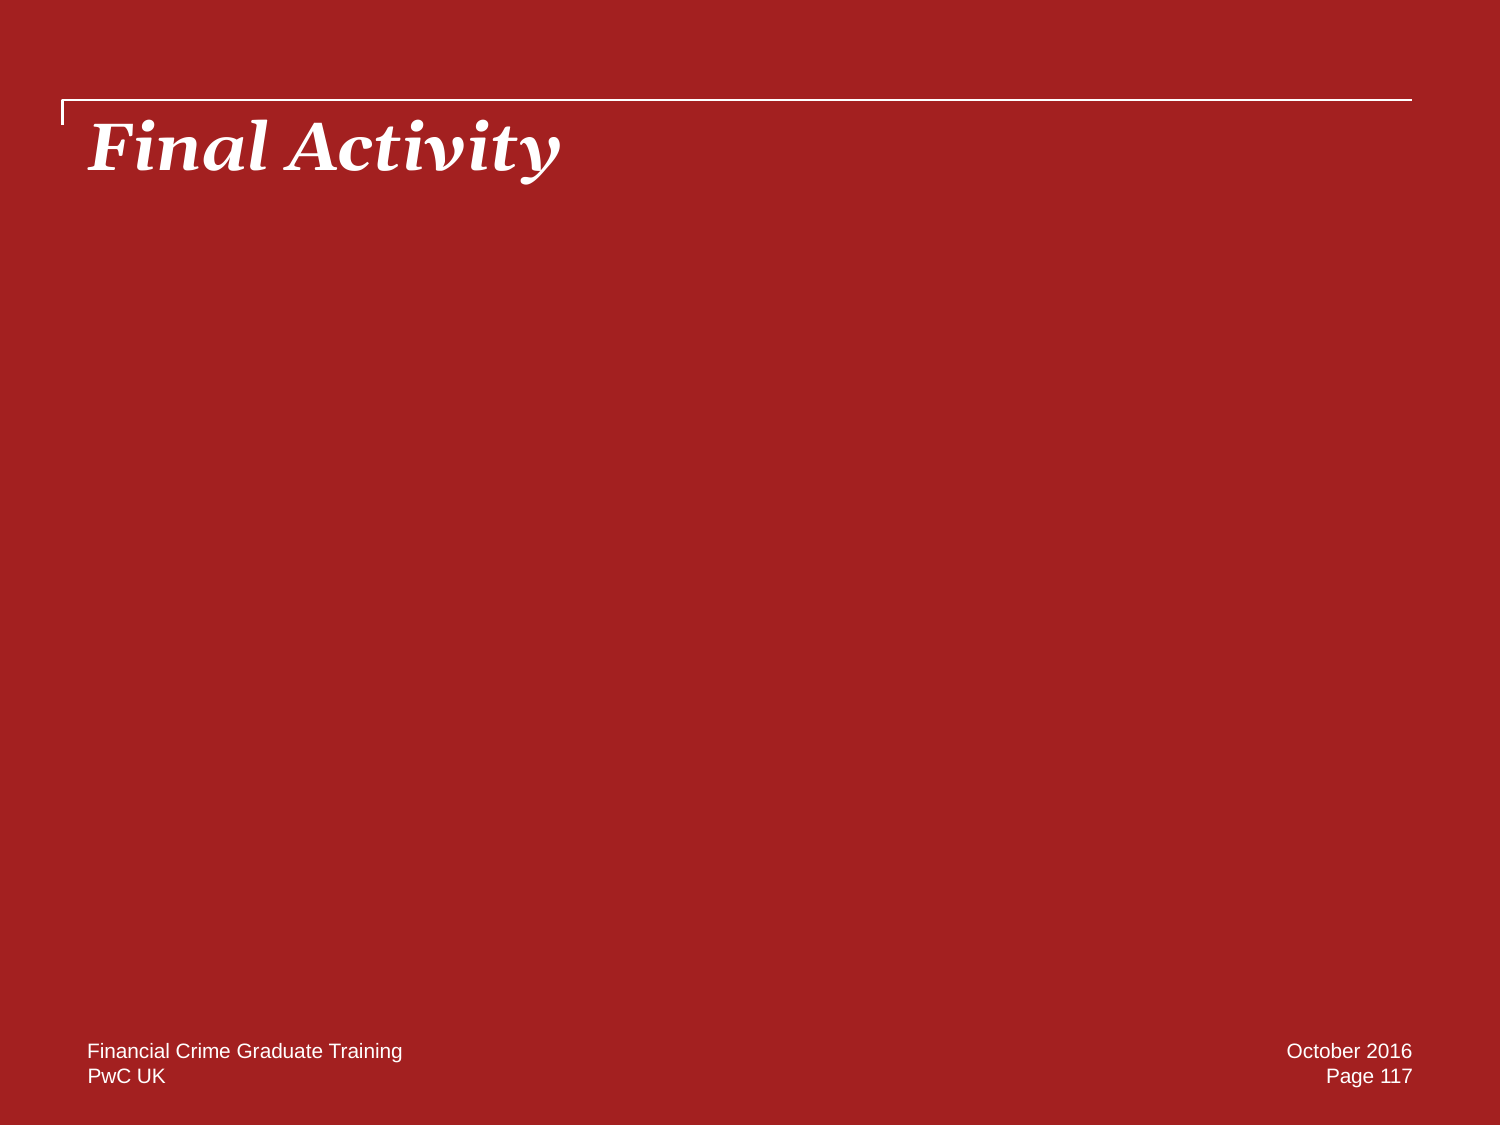

# Final Activity
Financial Crime Graduate Training
October 2016
Page 117